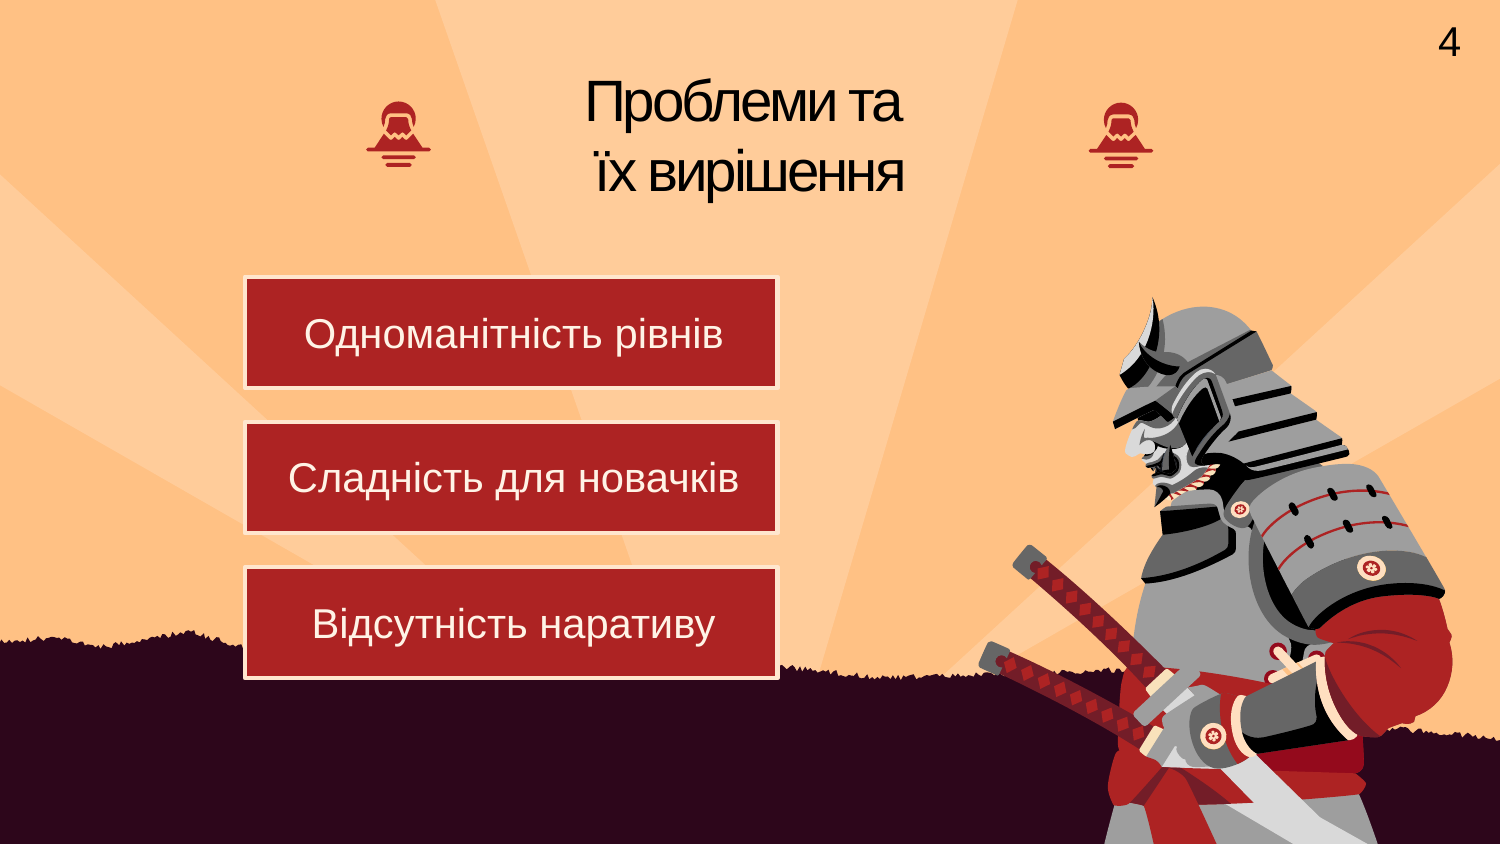

4
Проблеми та
їх вирішення

Одноманітність рівнів

Сладність для новачків

Відсутність наративу